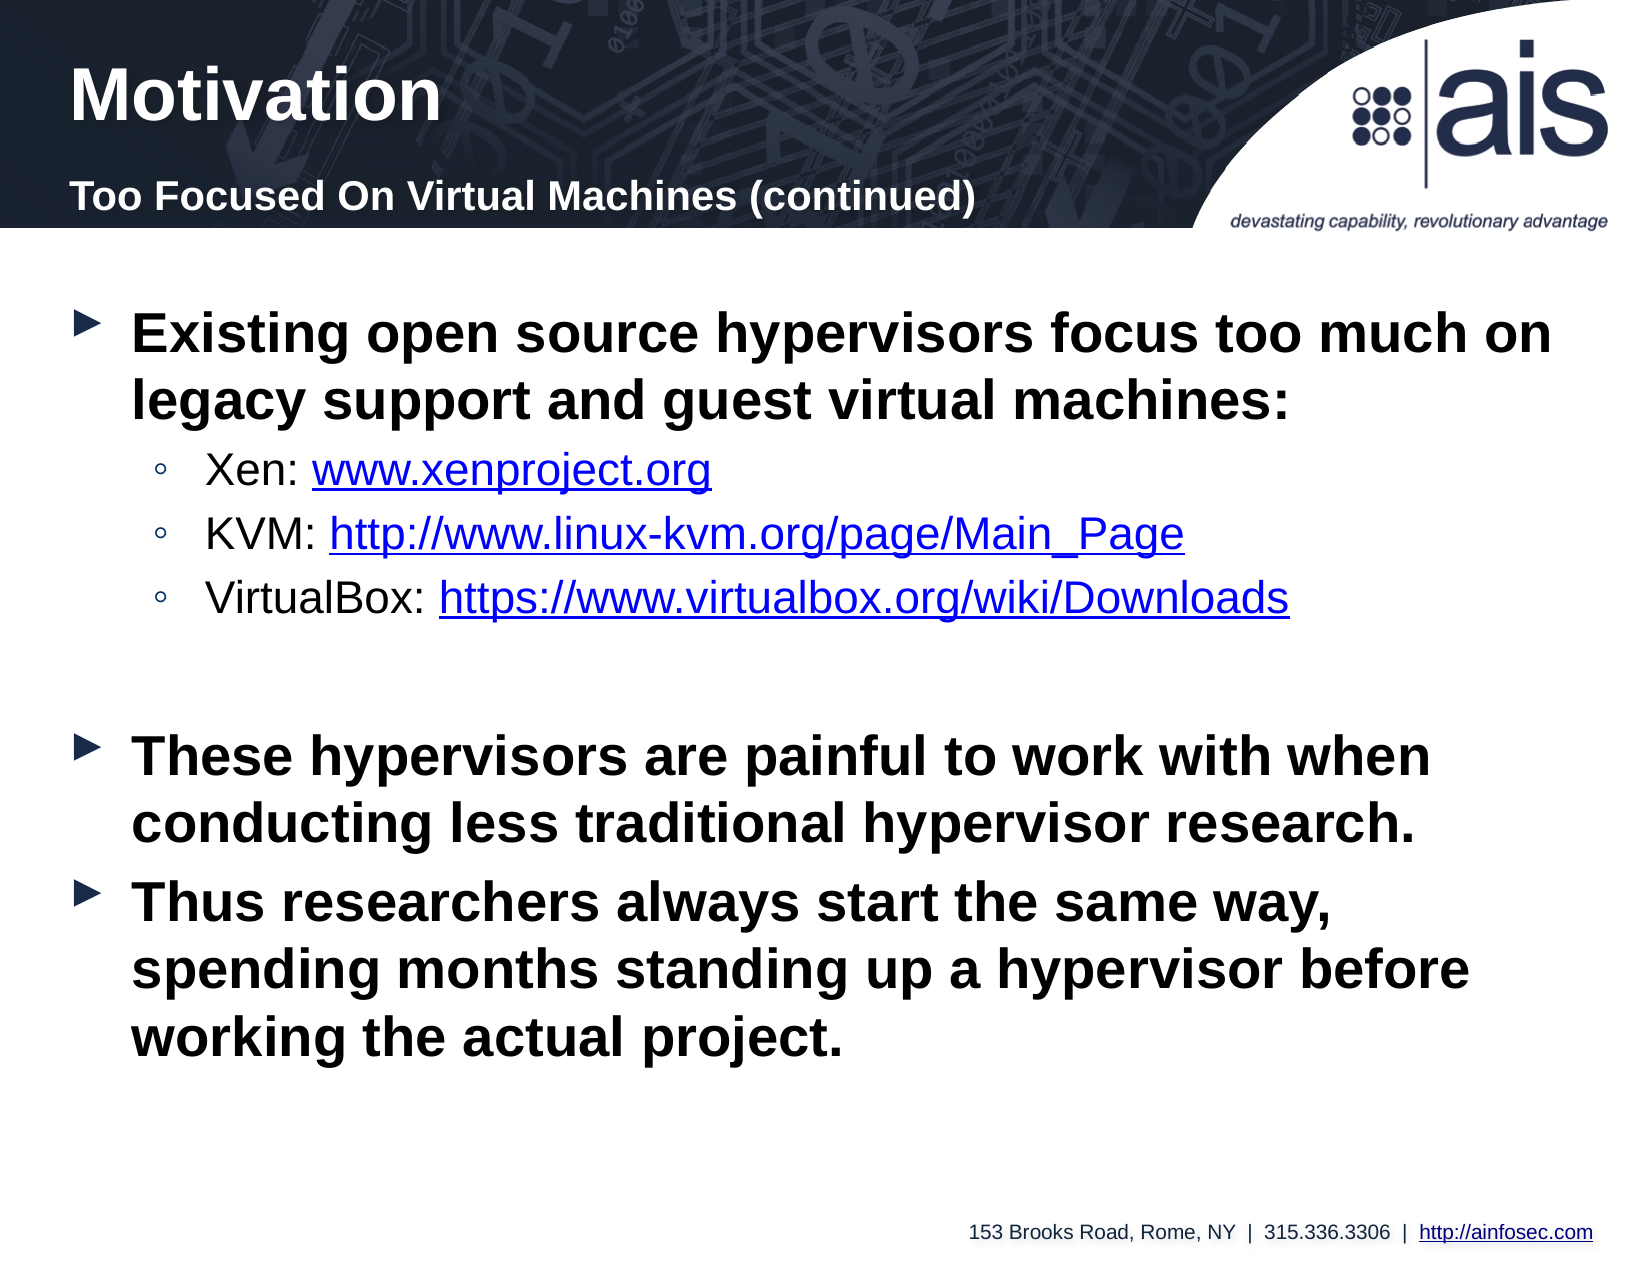

Motivation
Too Focused On Virtual Machines (continued)
Existing open source hypervisors focus too much on legacy support and guest virtual machines:
Xen: www.xenproject.org
KVM: http://www.linux-kvm.org/page/Main_Page
VirtualBox: https://www.virtualbox.org/wiki/Downloads

These hypervisors are painful to work with when conducting less traditional hypervisor research.
Thus researchers always start the same way, spending months standing up a hypervisor before working the actual project.